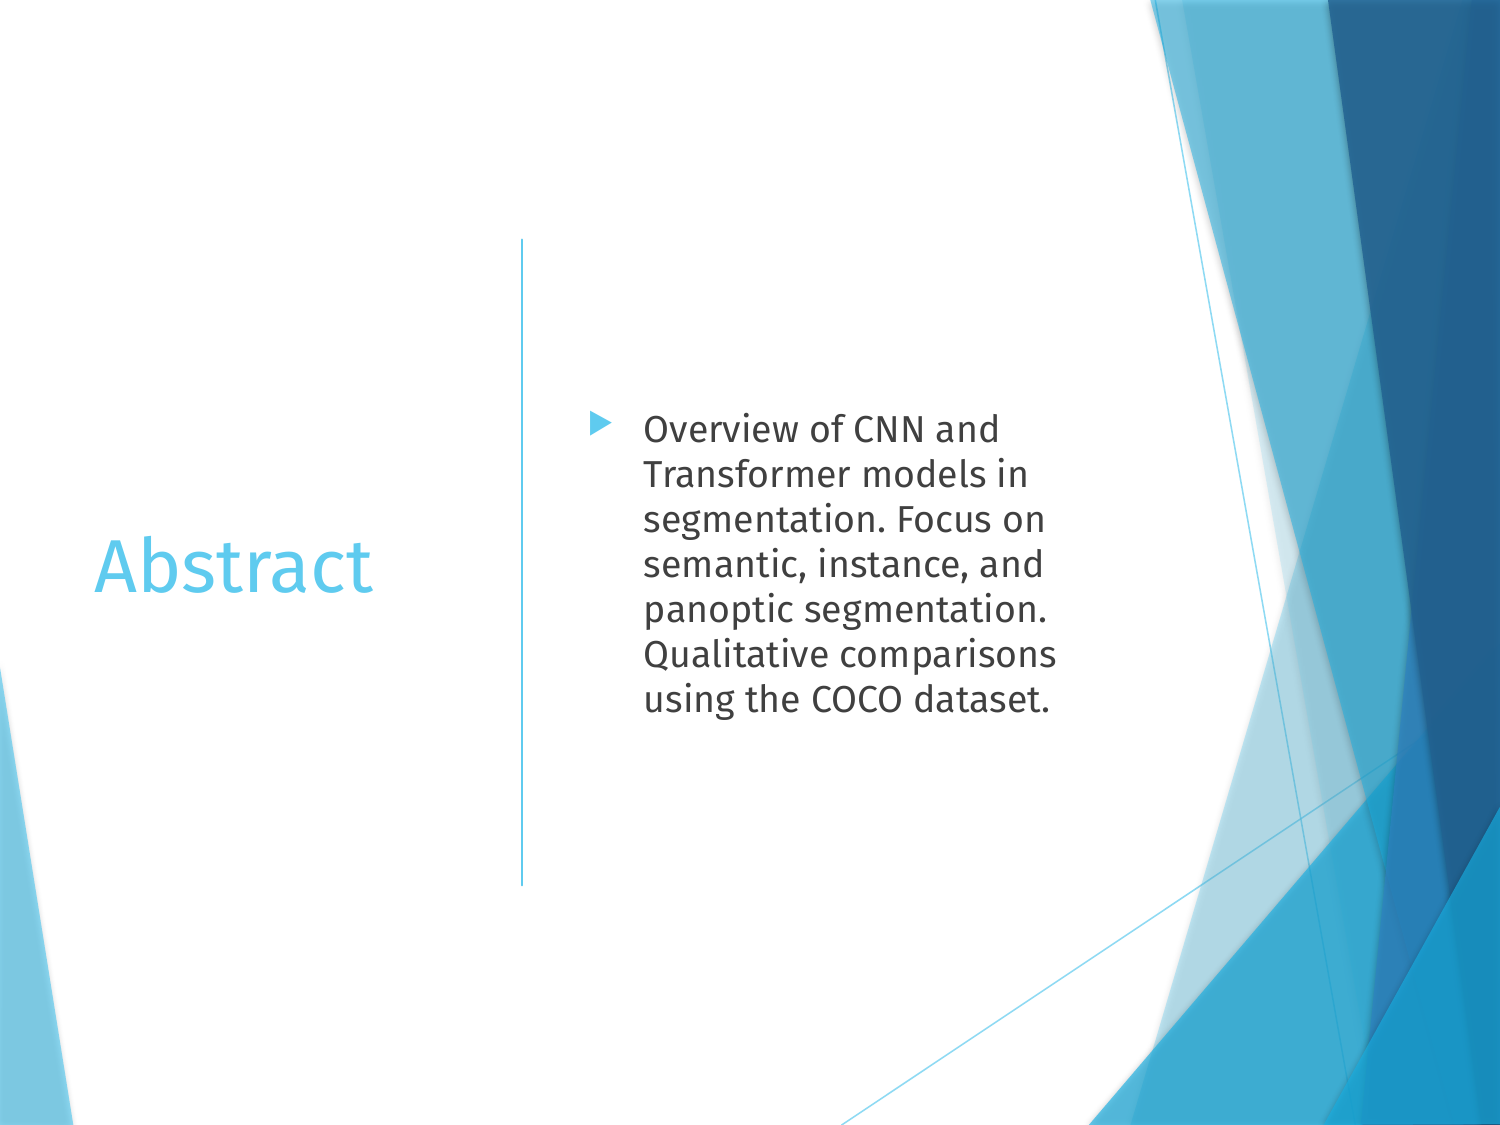

# Abstract
Overview of CNN and Transformer models in segmentation. Focus on semantic, instance, and panoptic segmentation. Qualitative comparisons using the COCO dataset.